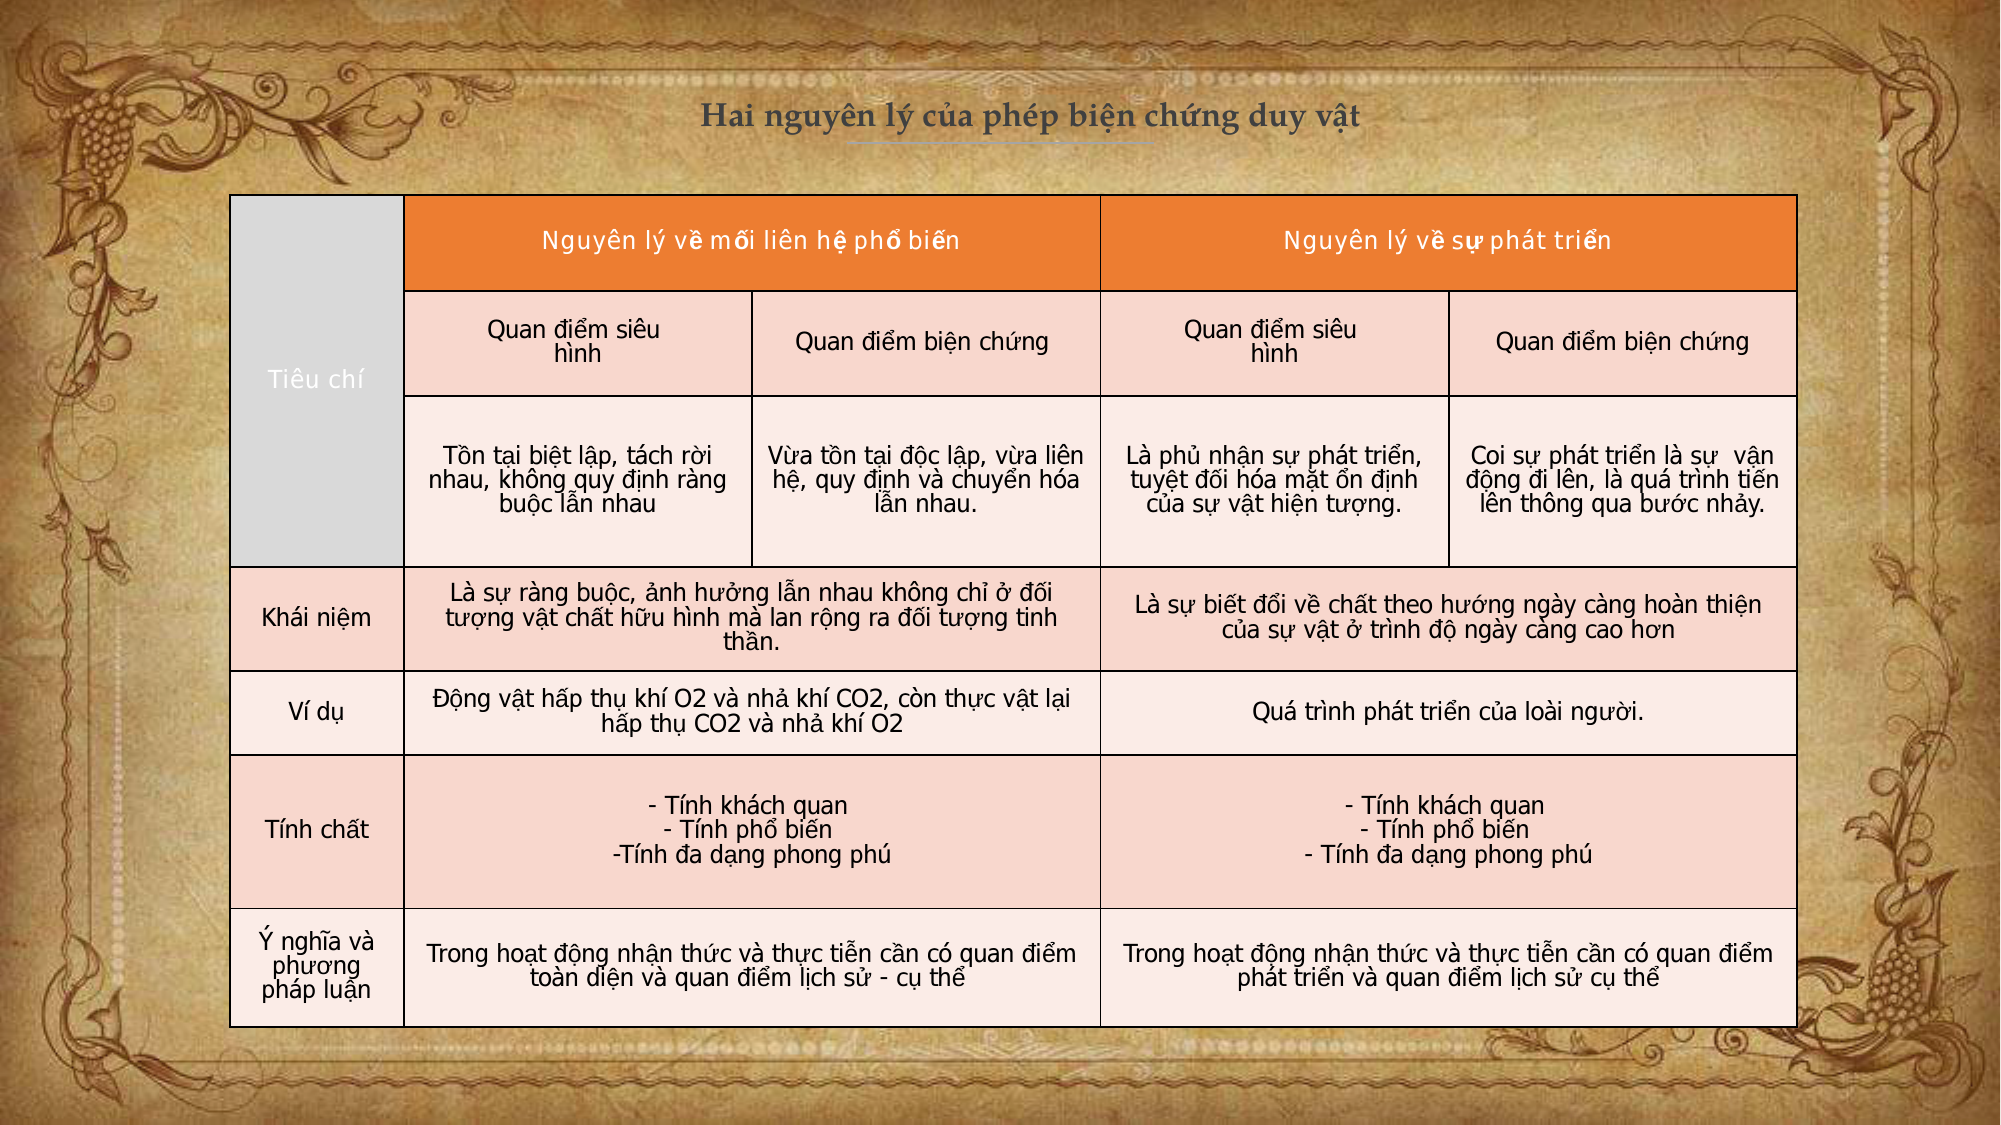

Hai nguyên lý của phép biện chứng duy vật
| Tiêu chí | Nguyên lý về mối liên hệ phổ biến |  | Nguyên lý về sự phát triển |  |
| --- | --- | --- | --- | --- |
|  | Quan điểm siêu hình | Quan điểm biện chứng | Quan điểm siêu hình | Quan điểm biện chứng |
|  | Tồn tại biệt lập, tách rời nhau, không quy định ràng buộc lẫn nhau | Vừa tồn tại độc lập, vừa liên hệ, quy định và chuyển hóa lẫn nhau. | Là phủ nhận sự phát triển, tuyệt đối hóa mặt ổn định của sự vật hiện tượng. | Coi sự phát triển là sự vận động đi lên, là quá trình tiến lên thông qua bước nhảy. |
| Khái niệm | Là sự ràng buộc, ảnh hưởng lẫn nhau không chỉ ở đối tượng vật chất hữu hình mà lan rộng ra đối tượng tinh thần. |  | Là sự biết đổi về chất theo hướng ngày càng hoàn thiện của sự vật ở trình độ ngày càng cao hơn |  |
| Ví dụ | Động vật hấp thụ khí O2 và nhả khí CO2, còn thực vật lại hấp thụ CO2 và nhả khí O2 |  | Quá trình phát triển của loài người. |  |
| Tính chất | - Tính khách quan - Tính phổ biến -Tính đa dạng phong phú |  | - Tính khách quan - Tính phổ biến - Tính đa dạng phong phú |  |
| Ý nghĩa và phương pháp luận | Trong hoạt động nhận thức và thực tiễn cần có quan điểm toàn diện và quan điểm lịch sử - cụ thể |  | Trong hoạt động nhận thức và thực tiễn cần có quan điểm phát triển và quan điểm lịch sử cụ thể |  |